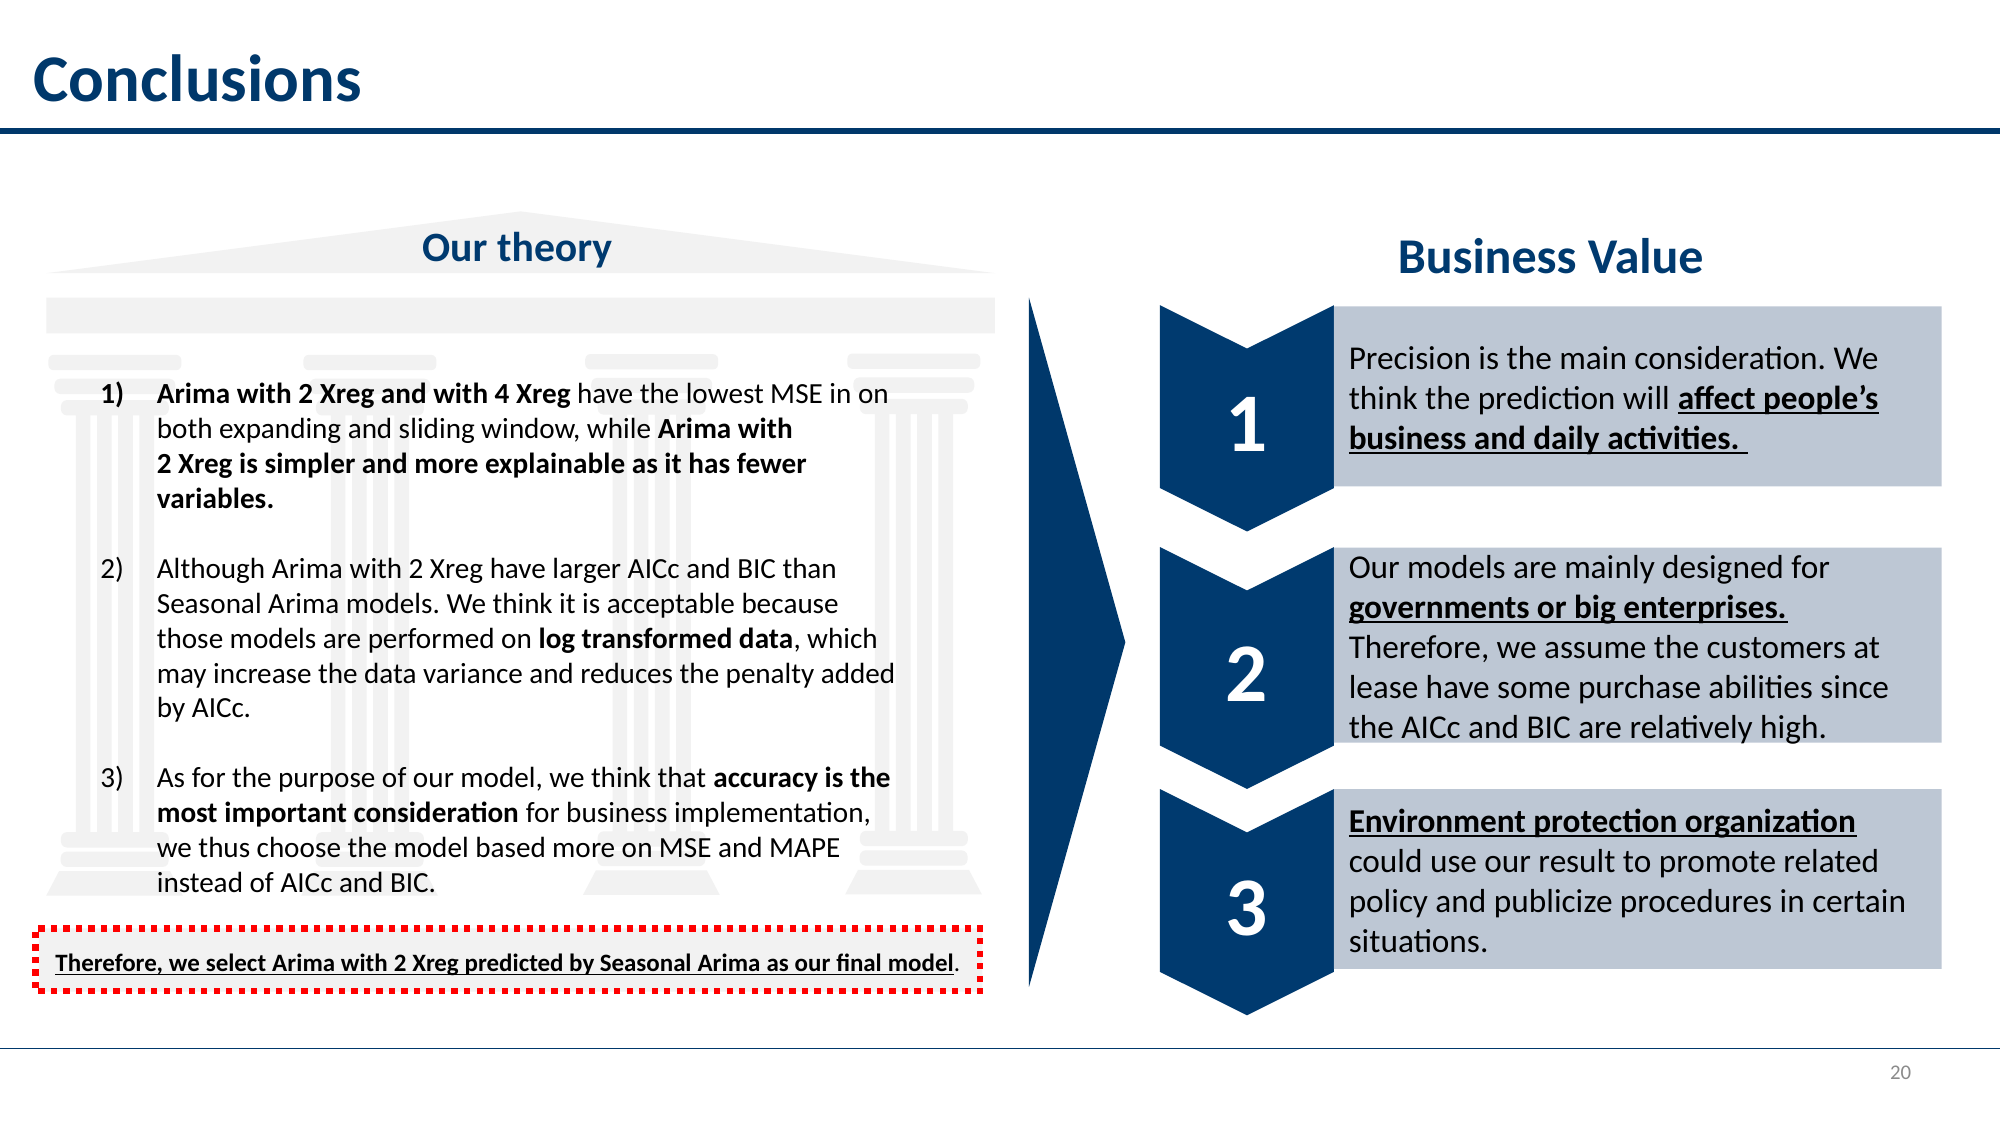

Conclusions

Our theory
Business Value
Precision is the main consideration. We think the prediction will affect people’s business and daily activities.
1

Arima with 2 Xreg and with 4 Xreg have the lowest MSE in on both expanding and sliding window, while Arima with 2 Xreg is simpler and more explainable as it has fewer variables.

Although Arima with 2 Xreg have larger AICc and BIC than Seasonal Arima models. We think it is acceptable because those models are performed on log transformed data, which may increase the data variance and reduces the penalty added by AICc.

As for the purpose of our model, we think that accuracy is the most important consideration for business implementation, we thus choose the model based more on MSE and MAPE instead of AICc and BIC.
Our models are mainly designed for governments or big enterprises. Therefore, we assume the customers at lease have some purchase abilities since the AICc and BIC are relatively high.
2

Environment protection organization could use our result to promote related policy and publicize procedures in certain situations.
3

Therefore, we select Arima with 2 Xreg predicted by Seasonal Arima as our final model.
20